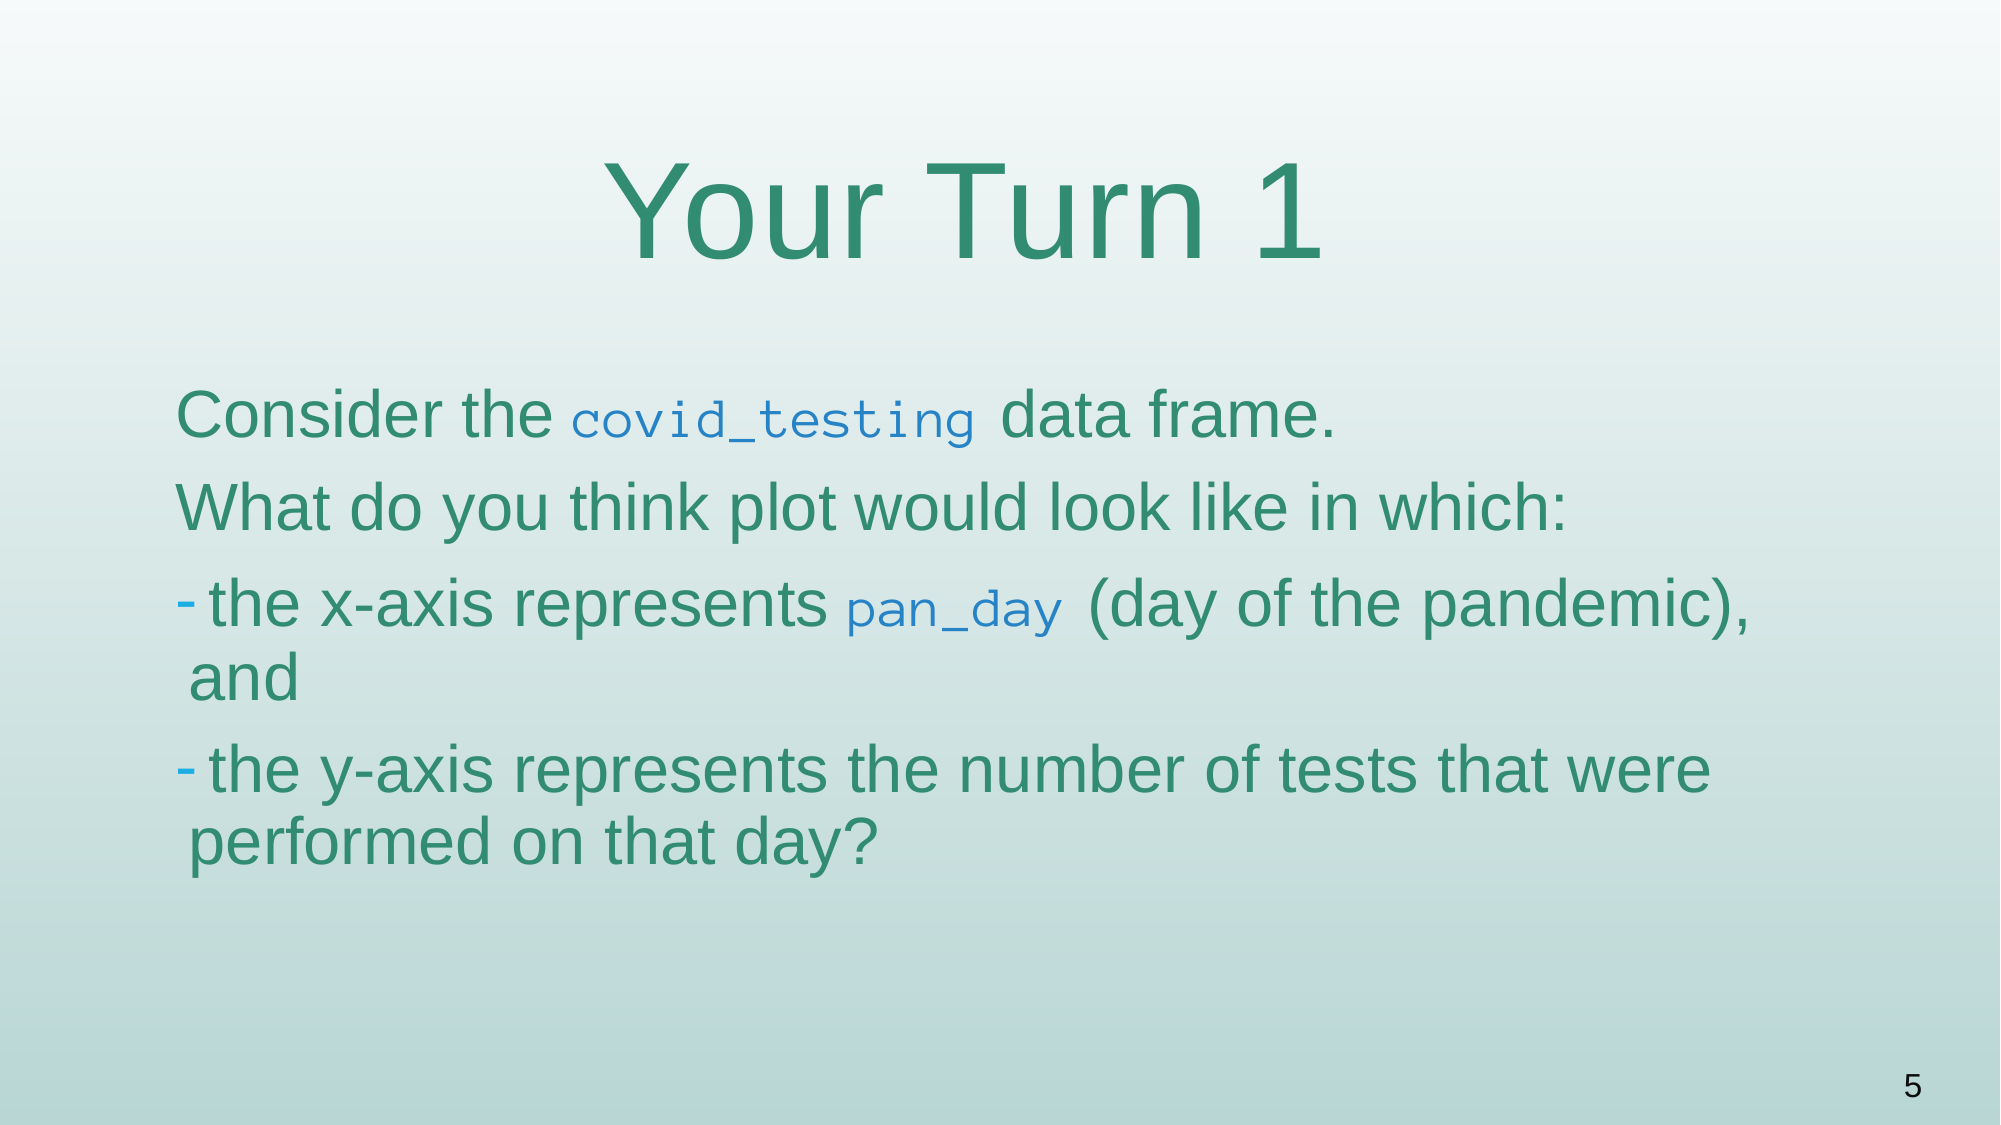

# Your Turn 1
Consider the covid_testing data frame.
What do you think plot would look like in which:
 the x-axis represents pan_day (day of the pandemic), and
 the y-axis represents the number of tests that were performed on that day?

5